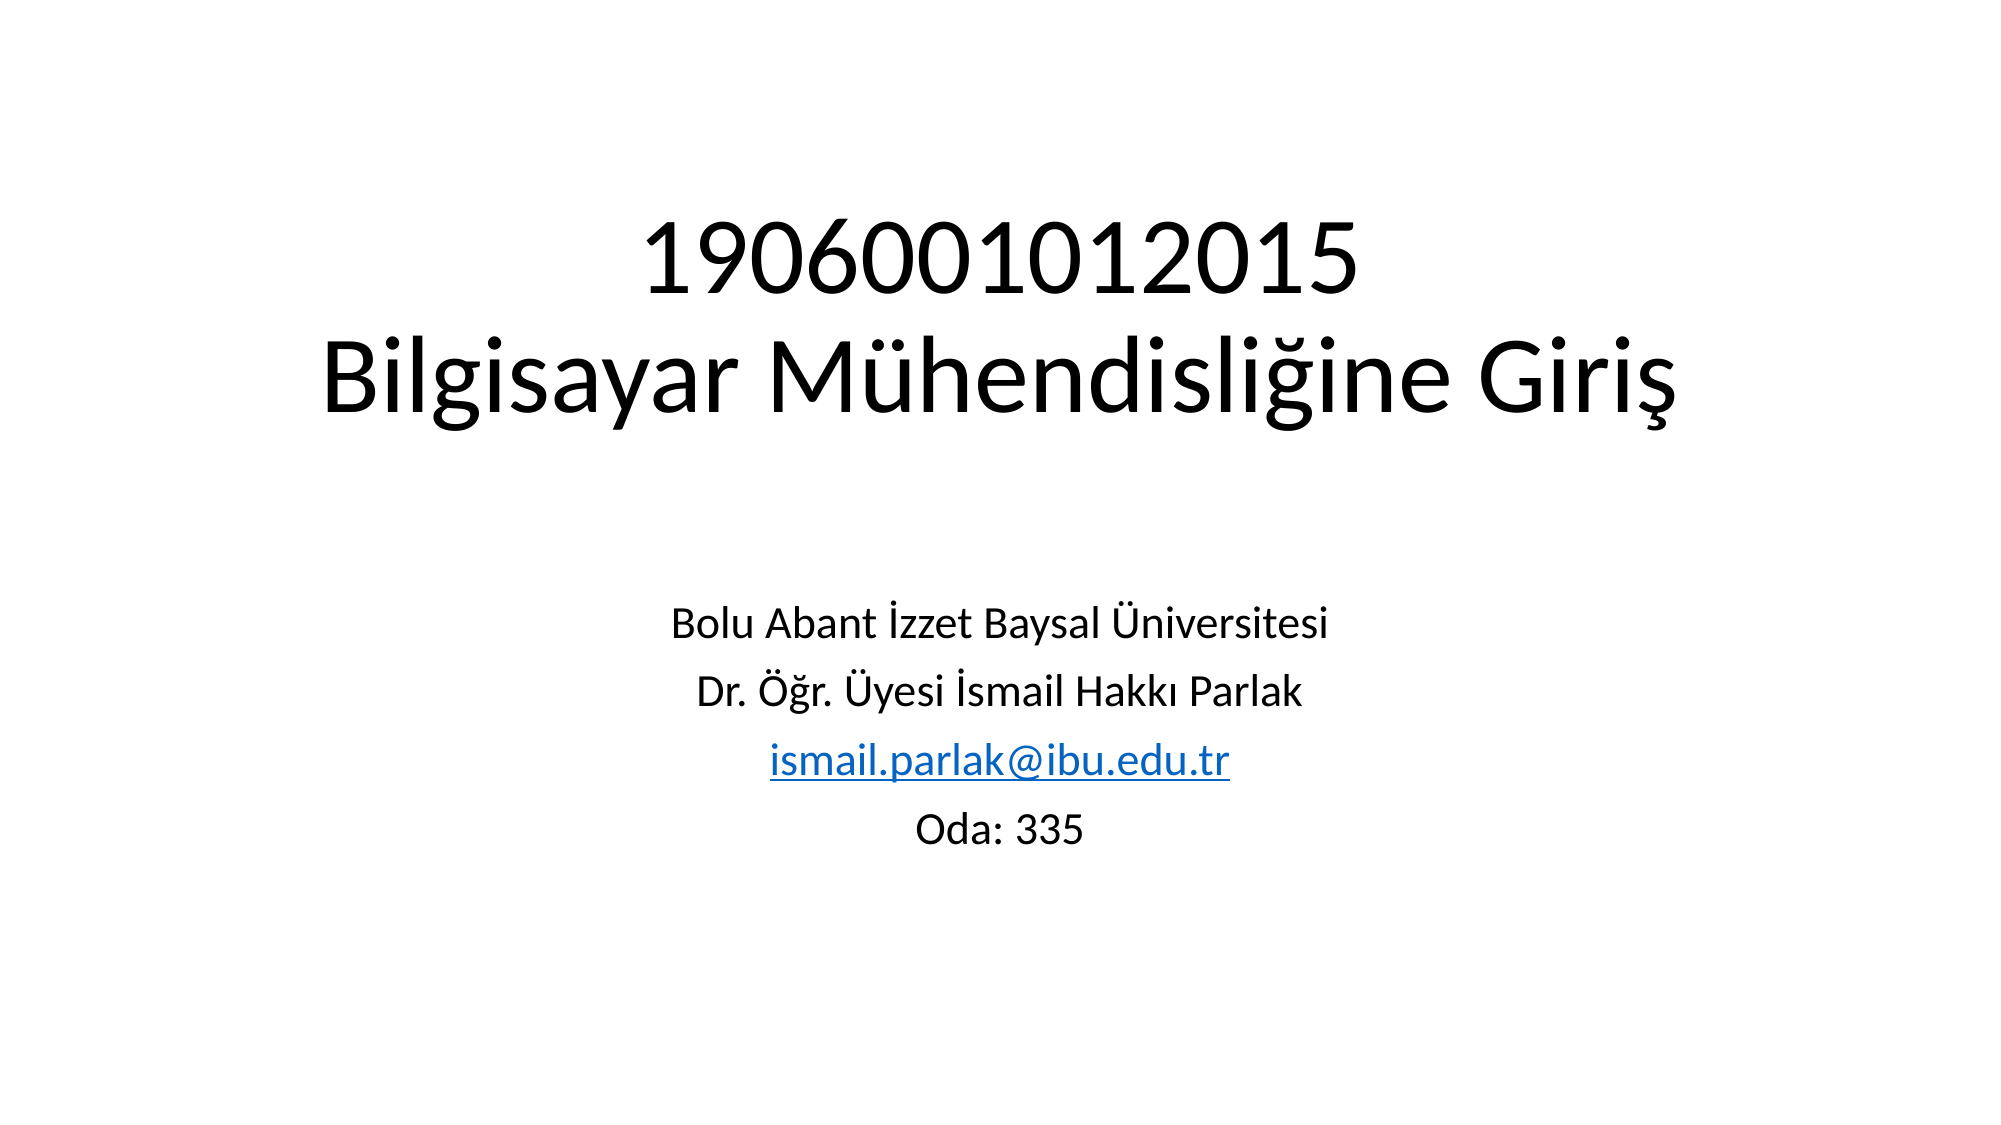

# 1906001012015 Bilgisayar Mühendisliğine Giriş
Bolu Abant İzzet Baysal Üniversitesi
Dr. Öğr. Üyesi İsmail Hakkı Parlak
ismail.parlak@ibu.edu.tr
Oda: 335